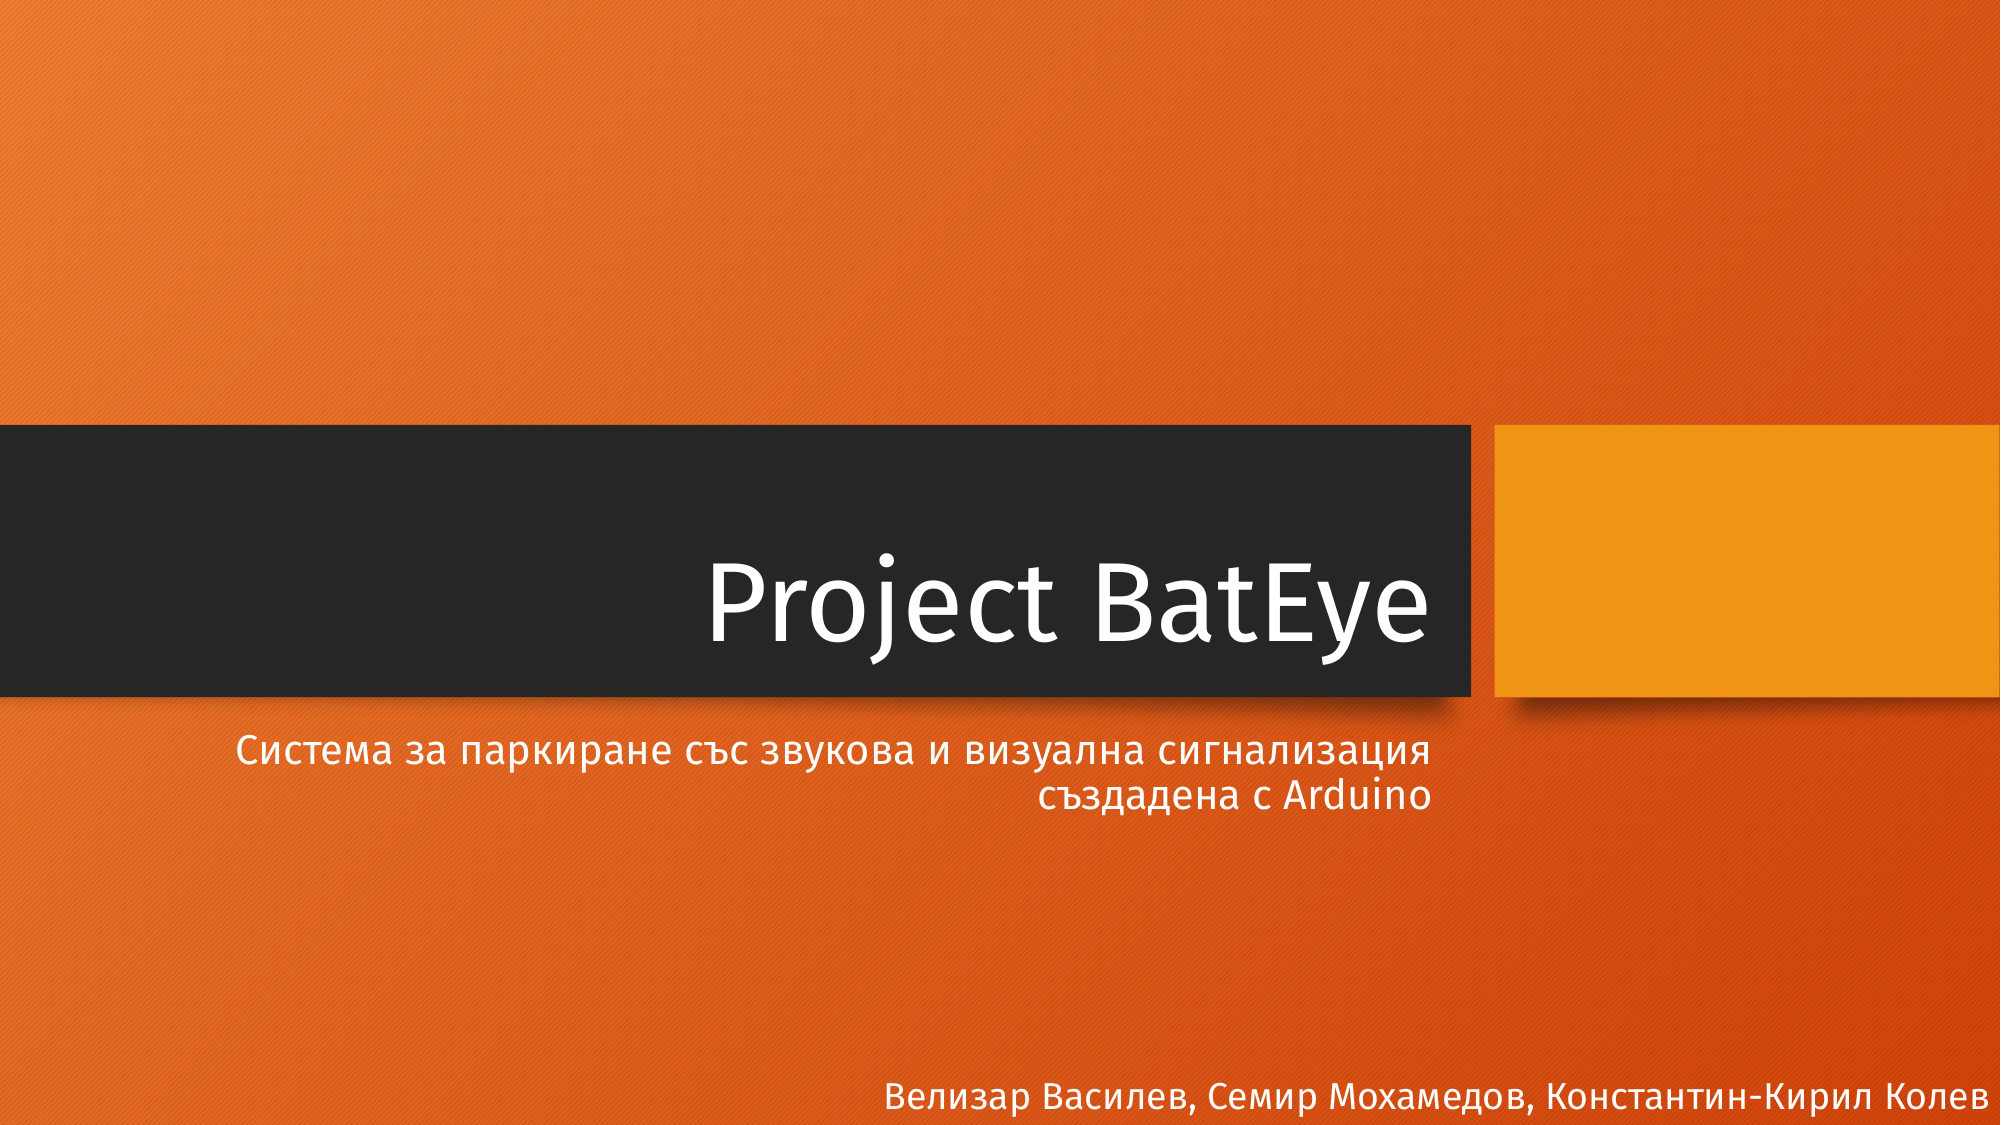

# Project BatEye
Система за паркиране със звукова и визуална сигнализация създадена с Arduino
Велизар Василев, Семир Мохамедов, Константин-Кирил Колев